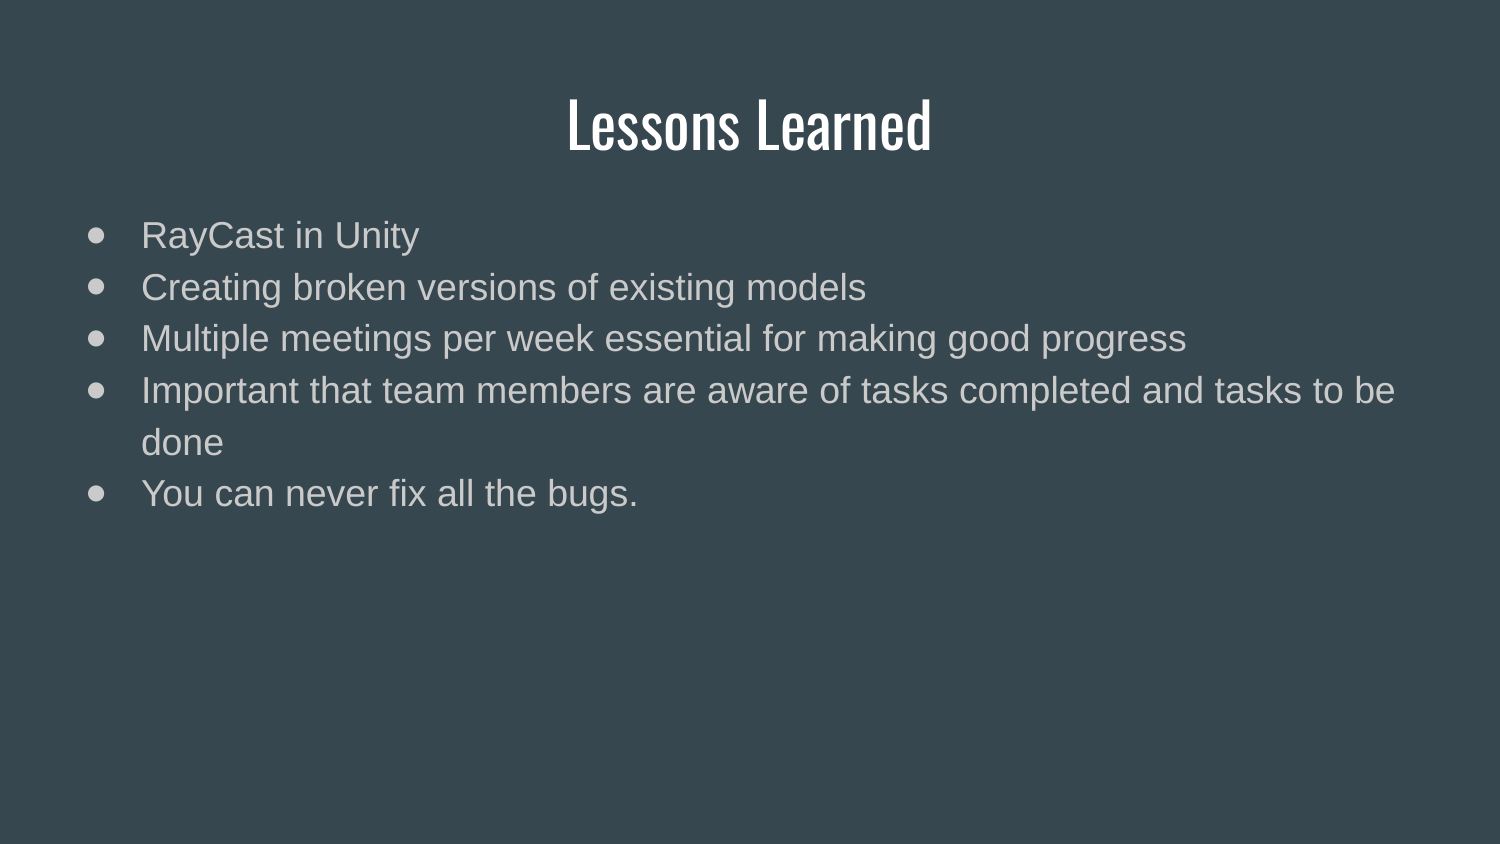

# Lessons Learned
RayCast in Unity
Creating broken versions of existing models
Multiple meetings per week essential for making good progress
Important that team members are aware of tasks completed and tasks to be done
You can never fix all the bugs.